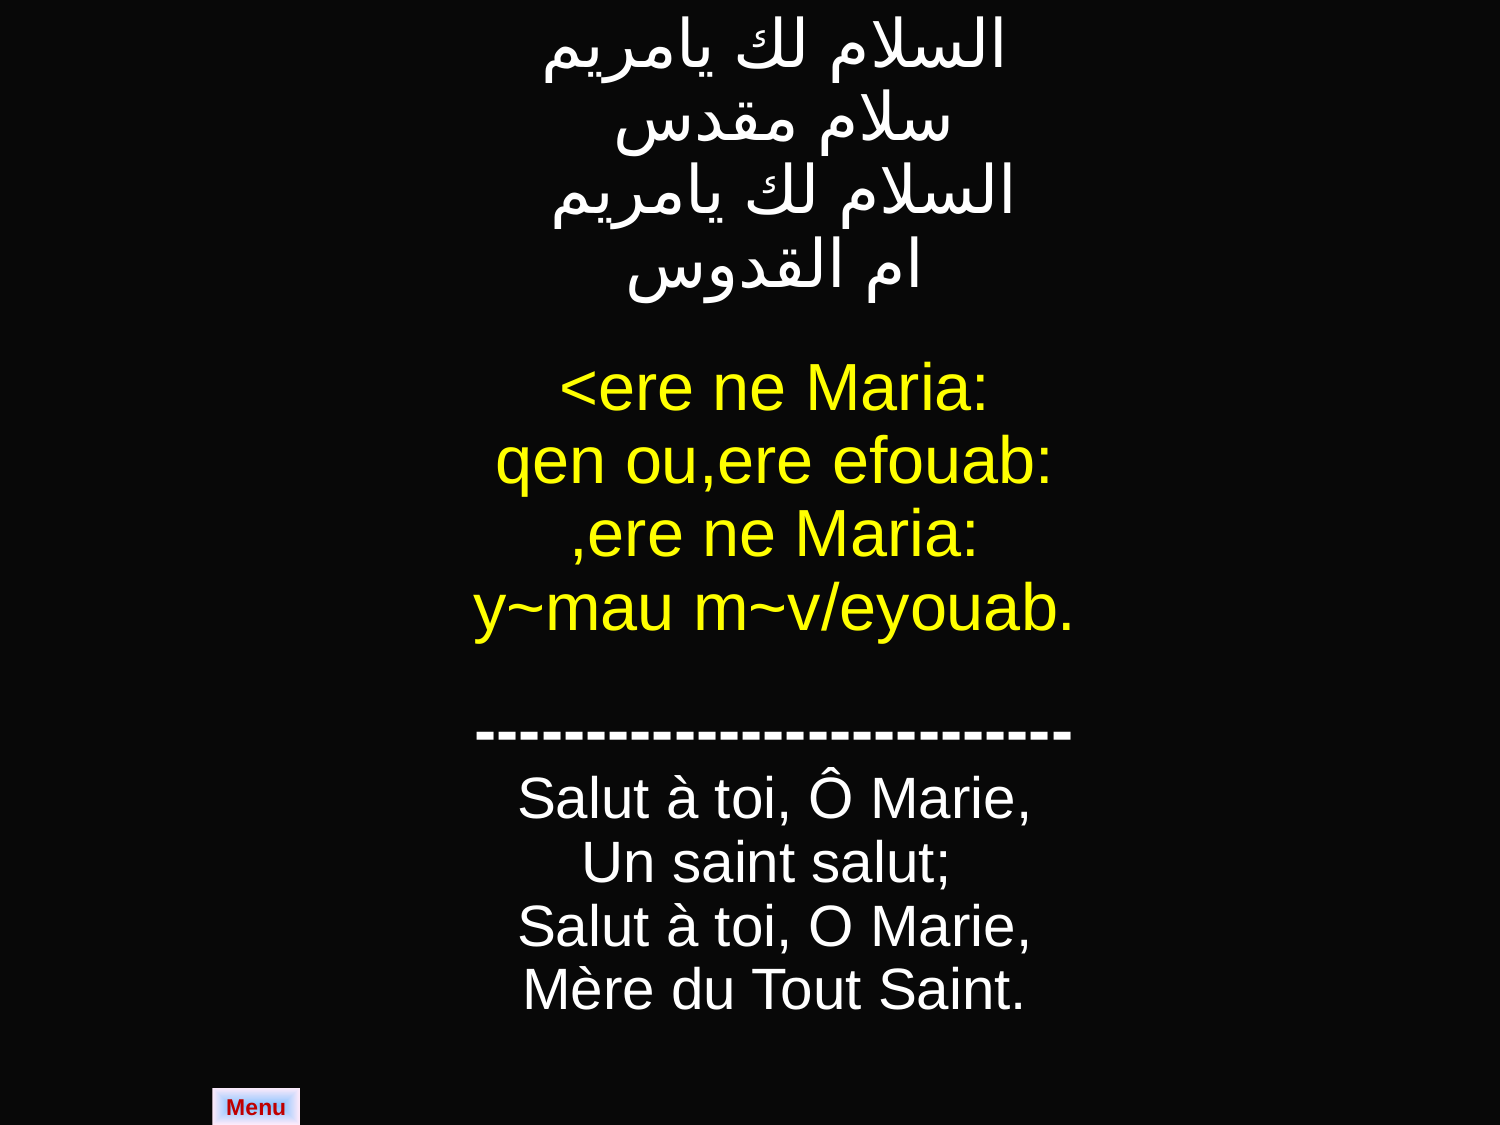

| السلام لك يامريم سلام مقدس السلام لك يامريم ام القدوس |
| --- |
| <ere ne Maria: qen ou,ere efouab: ,ere ne Maria: y~mau m~v/eyouab. |
| --------------------------- Salut à toi, Ô Marie, Un saint salut; Salut à toi, O Marie, Mère du Tout Saint. |
Menu